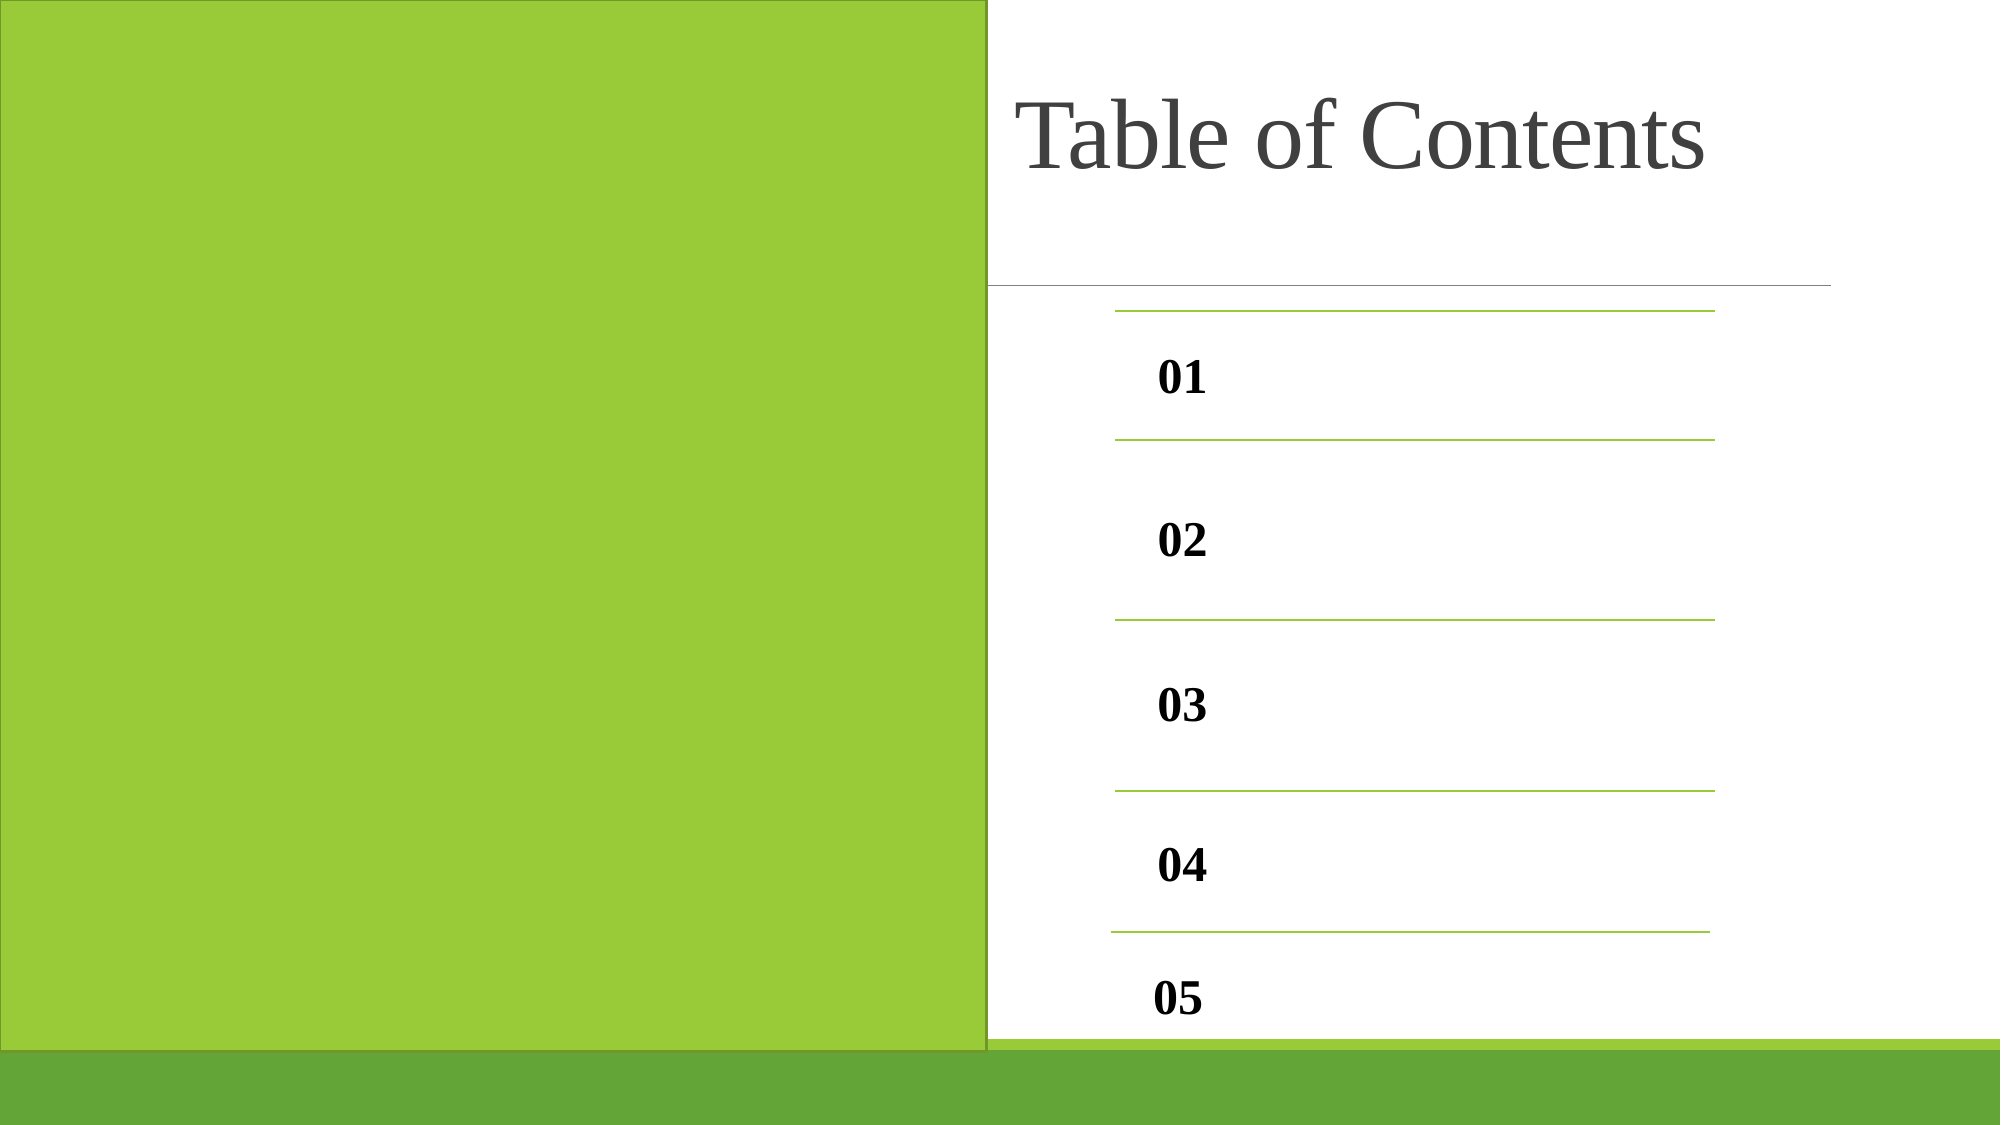

# Table of Contents

01

02

03

04

05